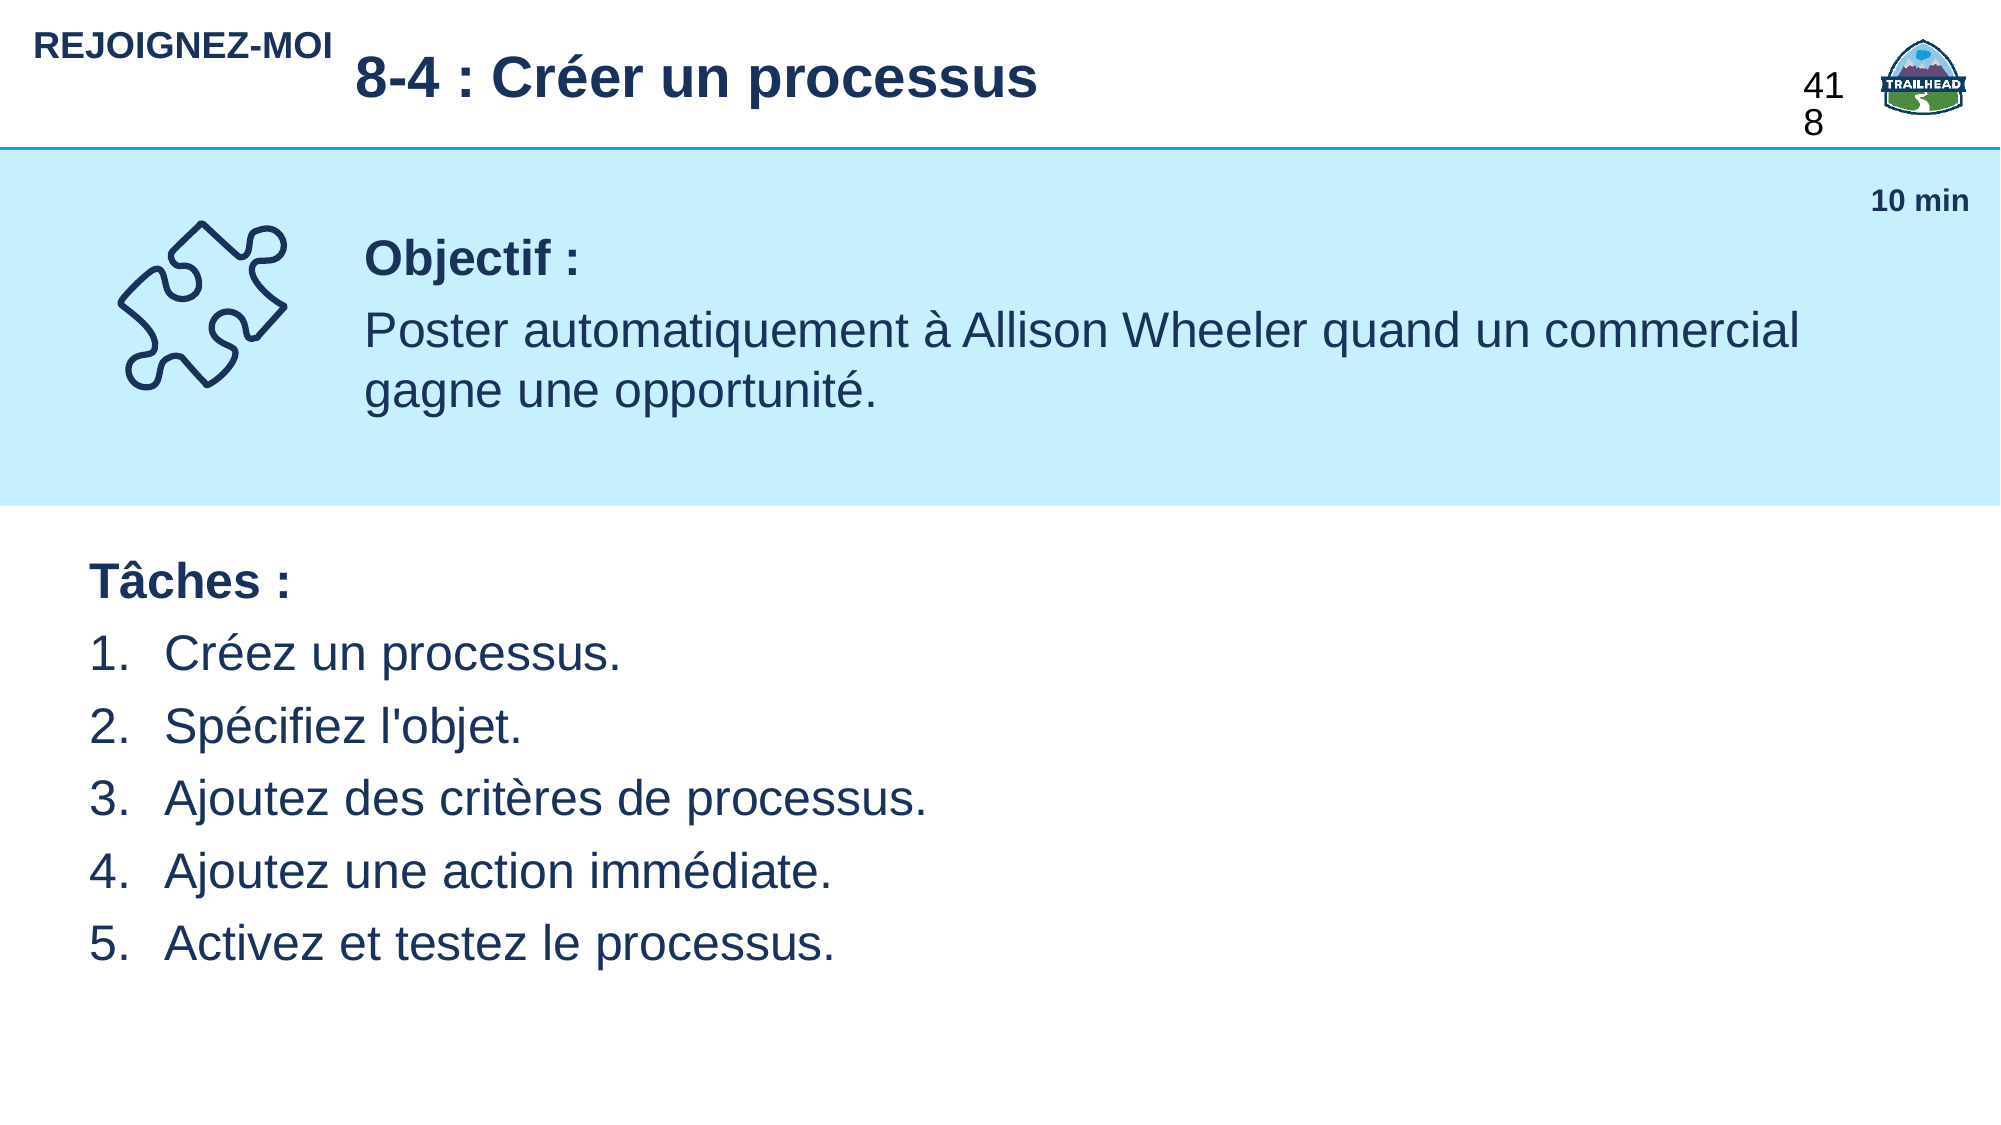

8-4 : Créer un processus
REJOIGNEZ-MOI
418
Objectif :
Poster automatiquement à Allison Wheeler quand un commercial gagne une opportunité.
10 min
Tâches :
Créez un processus.
Spécifiez l'objet.
Ajoutez des critères de processus.
Ajoutez une action immédiate.
Activez et testez le processus.